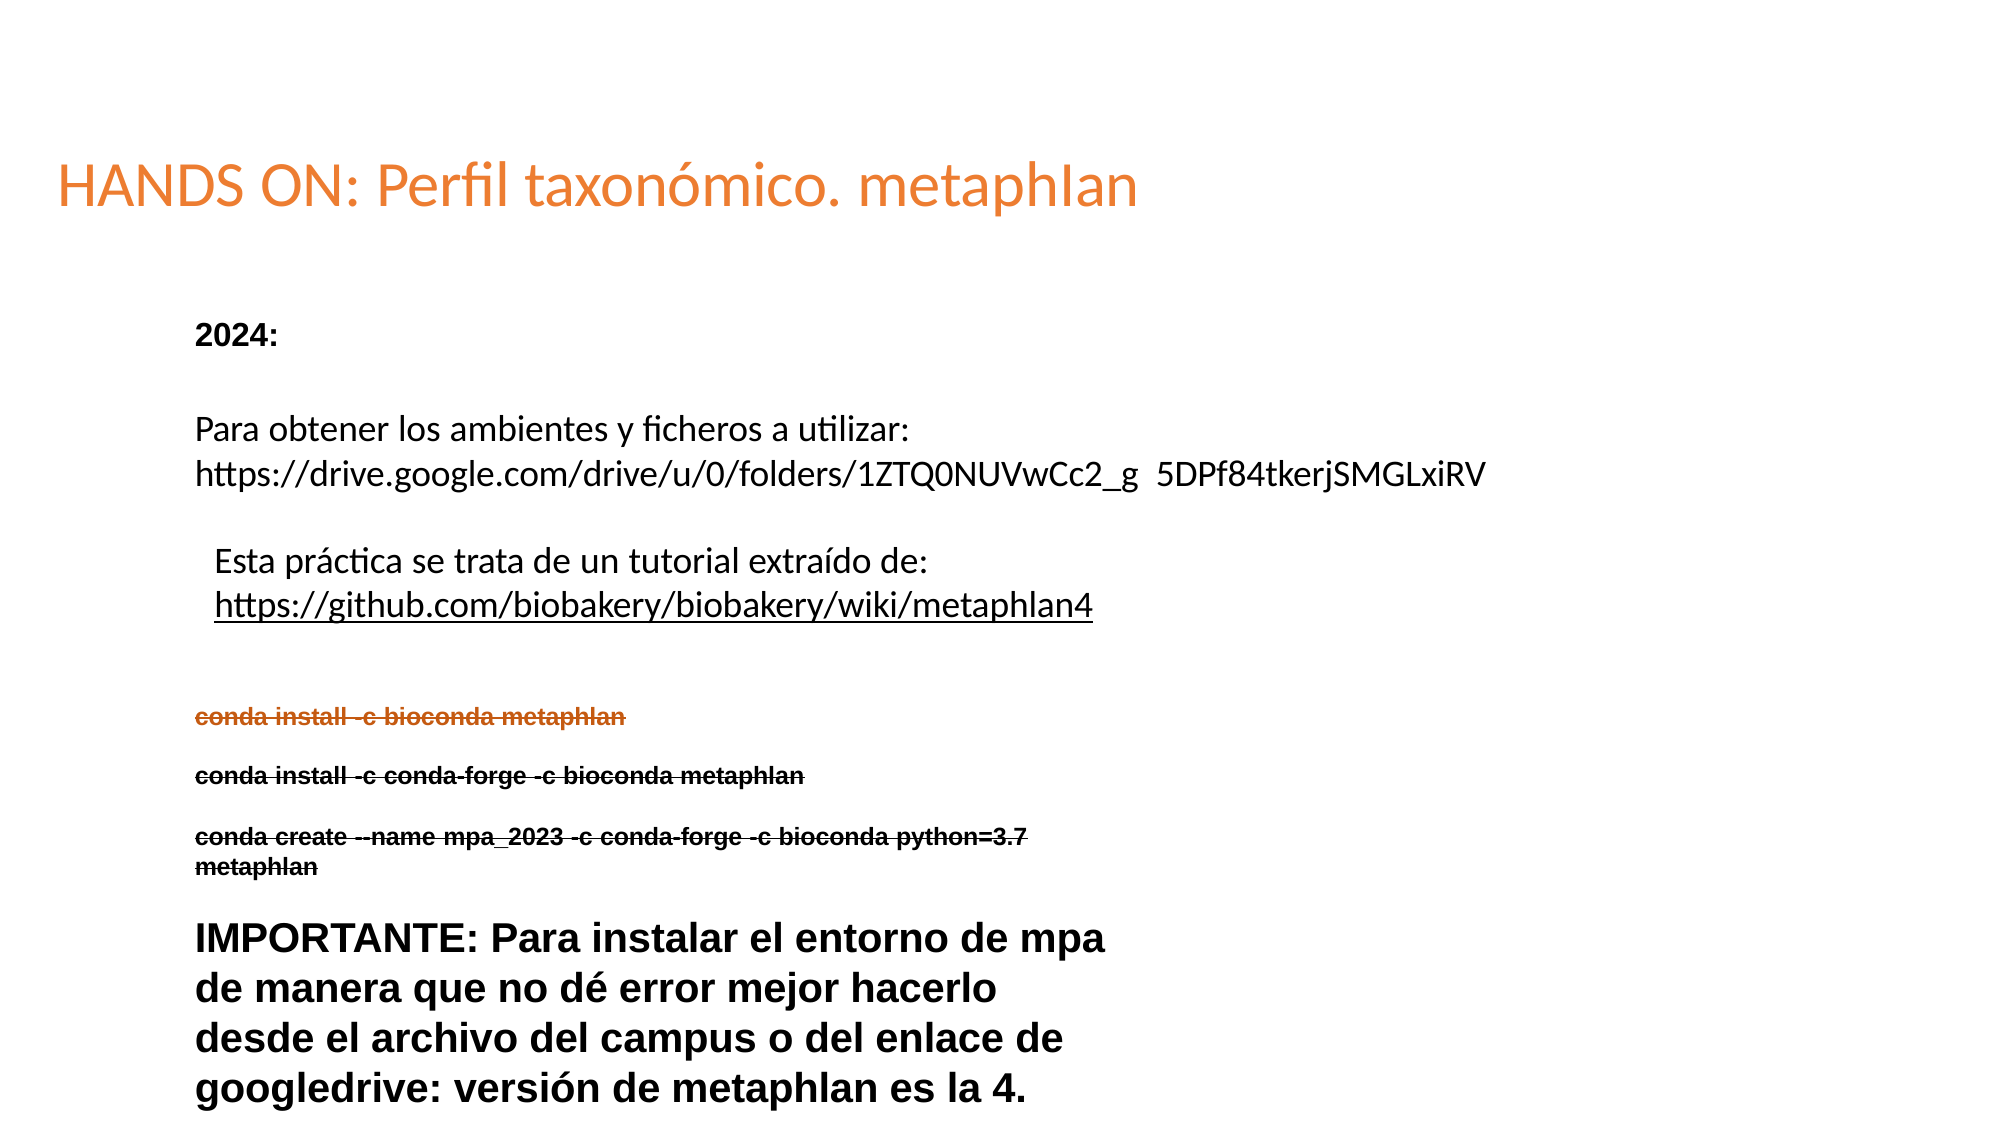

# HANDS ON: Perfil taxonómico. metaphIan
2024:

Para obtener los ambientes y ficheros a utilizar:  https://drive.google.com/drive/u/0/folders/1ZTQ0NUVwCc2_g  5DPf84tkerjSMGLxiRV

Esta práctica se trata de un tutorial extraído de:  https://github.com/biobakery/biobakery/wiki/metaphlan4

conda install -c bioconda metaphlan

conda install -c conda-forge -c bioconda metaphlan

conda create --name mpa_2023 -c conda-forge -c bioconda python=3.7 metaphlan

IMPORTANTE: Para instalar el entorno de mpa de manera que no dé error mejor hacerlo desde el archivo del campus o del enlace de googledrive: versión de metaphlan es la 4.